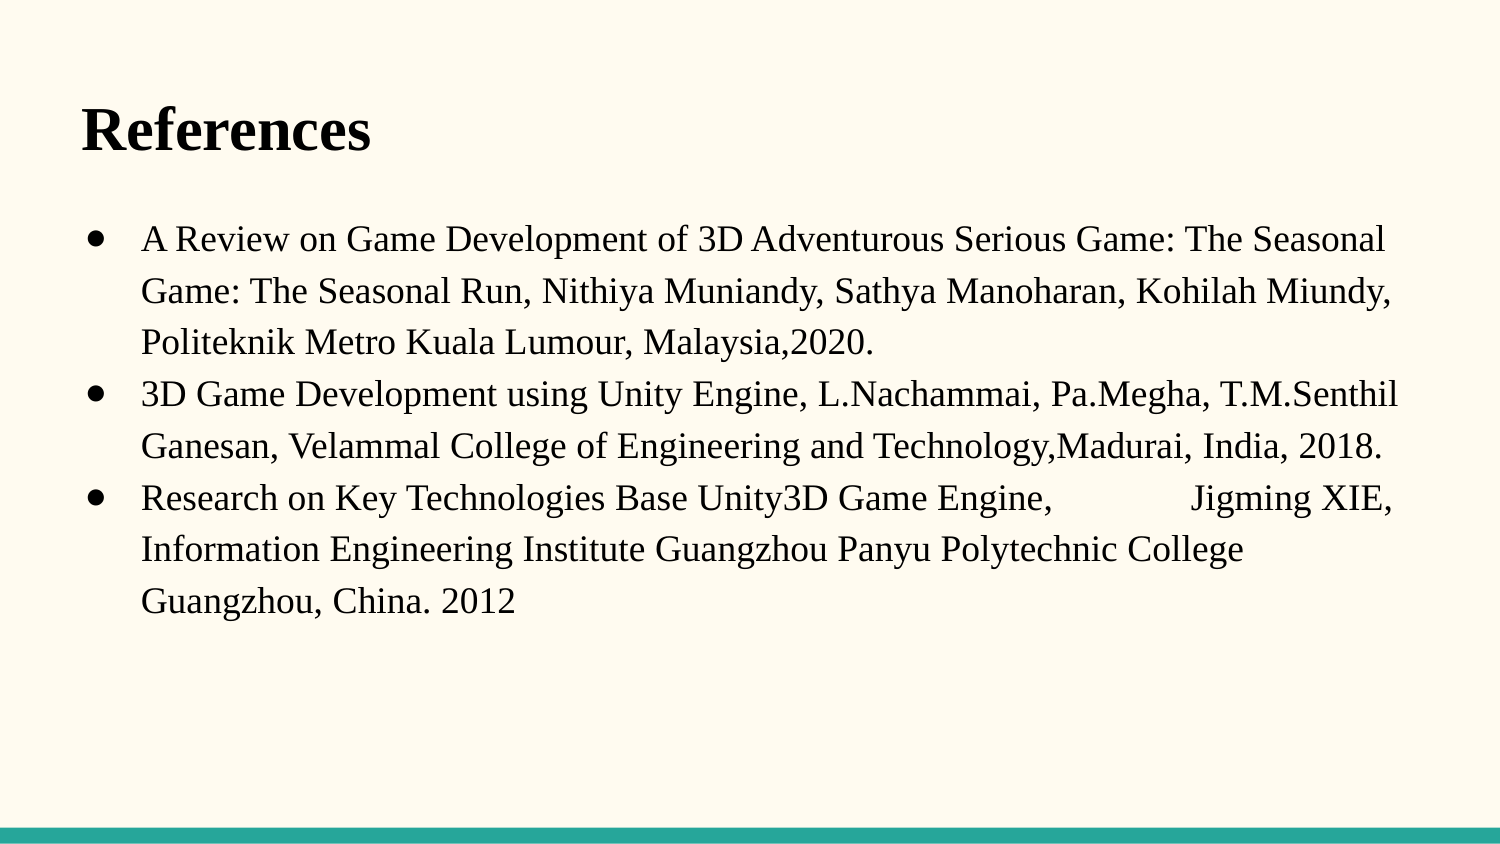

References
A Review on Game Development of 3D Adventurous Serious Game: The Seasonal Game: The Seasonal Run, Nithiya Muniandy, Sathya Manoharan, Kohilah Miundy, Politeknik Metro Kuala Lumour, Malaysia,2020.
3D Game Development using Unity Engine, L.Nachammai, Pa.Megha, T.M.Senthil Ganesan, Velammal College of Engineering and Technology,Madurai, India, 2018.
Research on Key Technologies Base Unity3D Game Engine,	Jigming XIE, Information Engineering Institute Guangzhou Panyu Polytechnic College Guangzhou, China. 2012